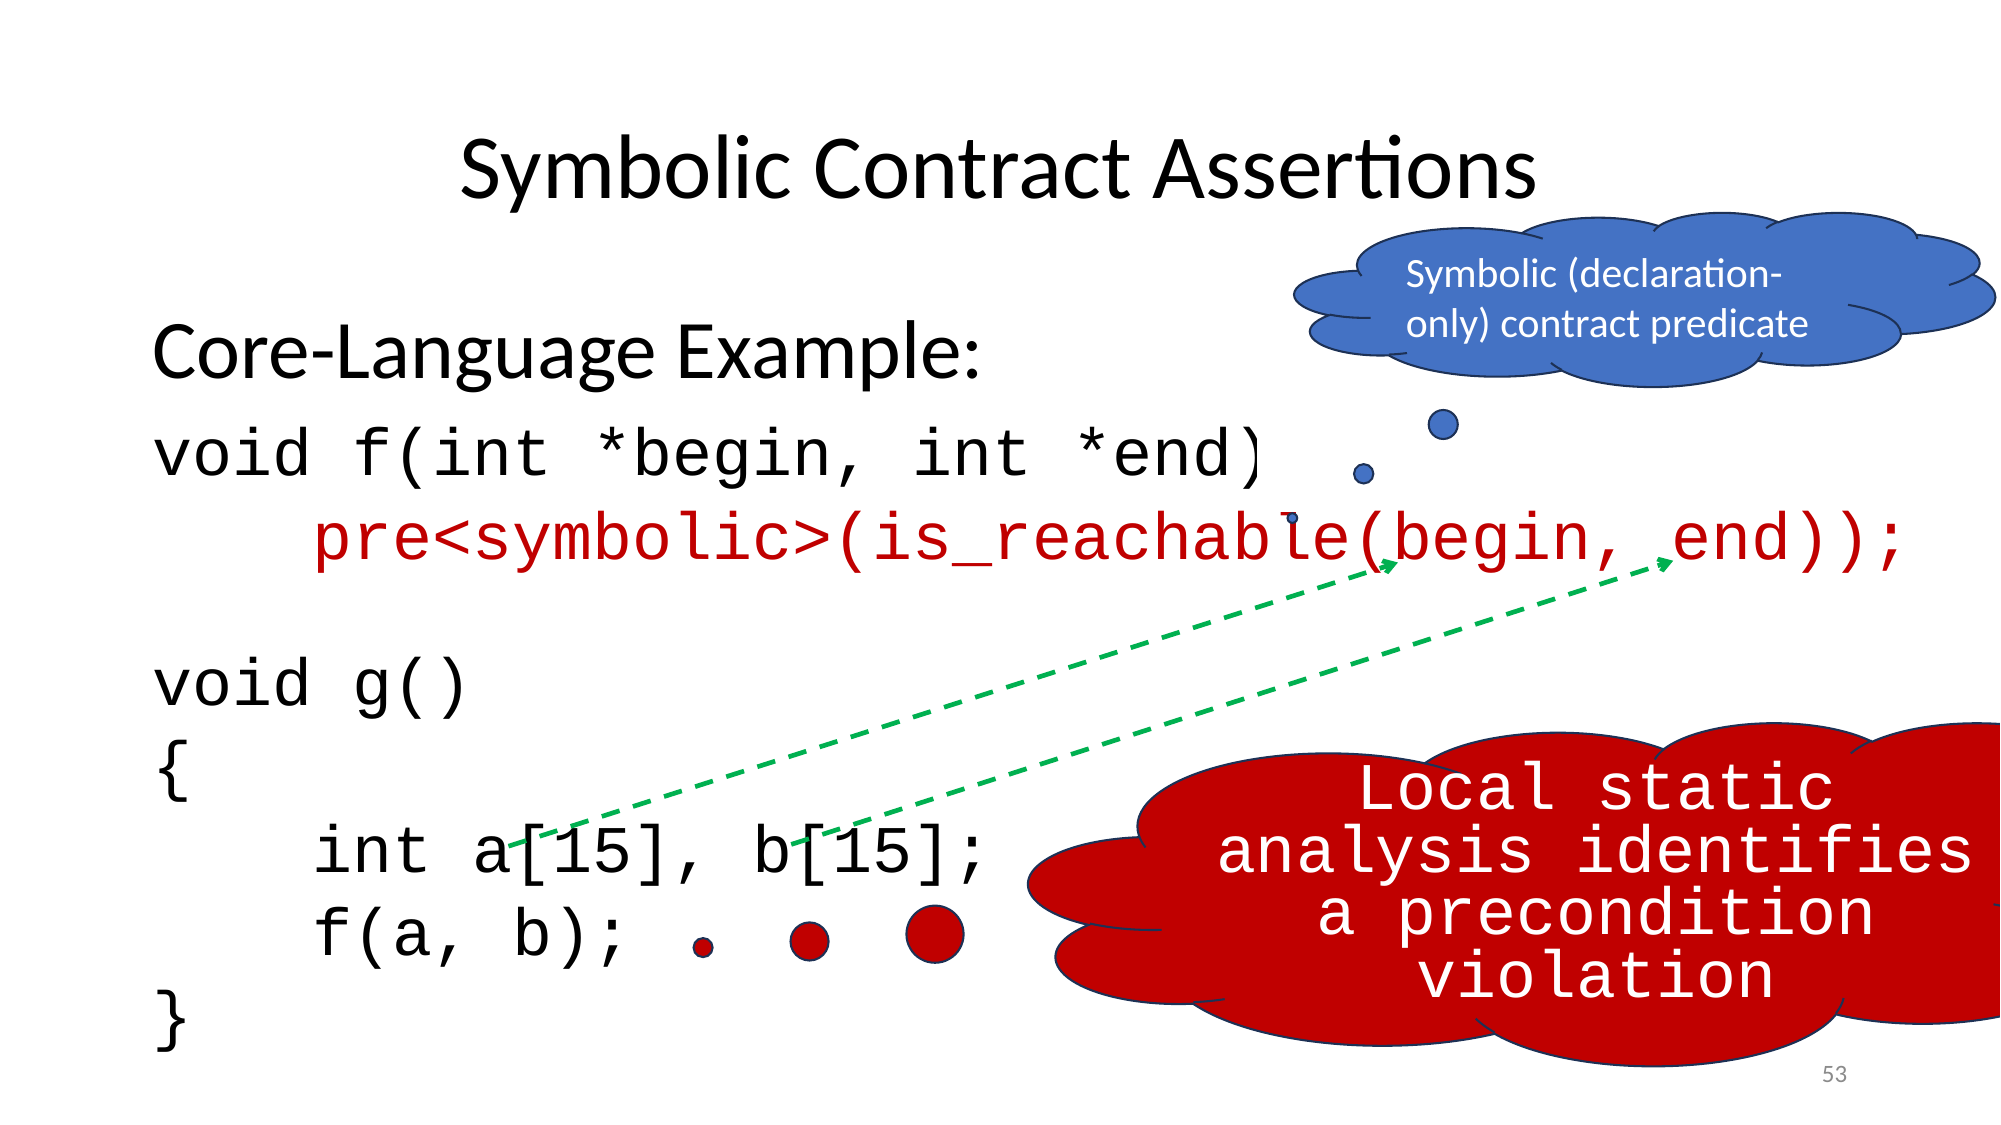

# Symbolic Contract Assertions
Symbolic (declaration-only) contract predicate
Core-Language Example:
void f(int *begin, int *end);
    pre<symbolic>(is_reachable(begin, end));
void g()
{
    int a[15], b[15];
    f(a, b);
}

Local static analysis identifies a precondition violation
53